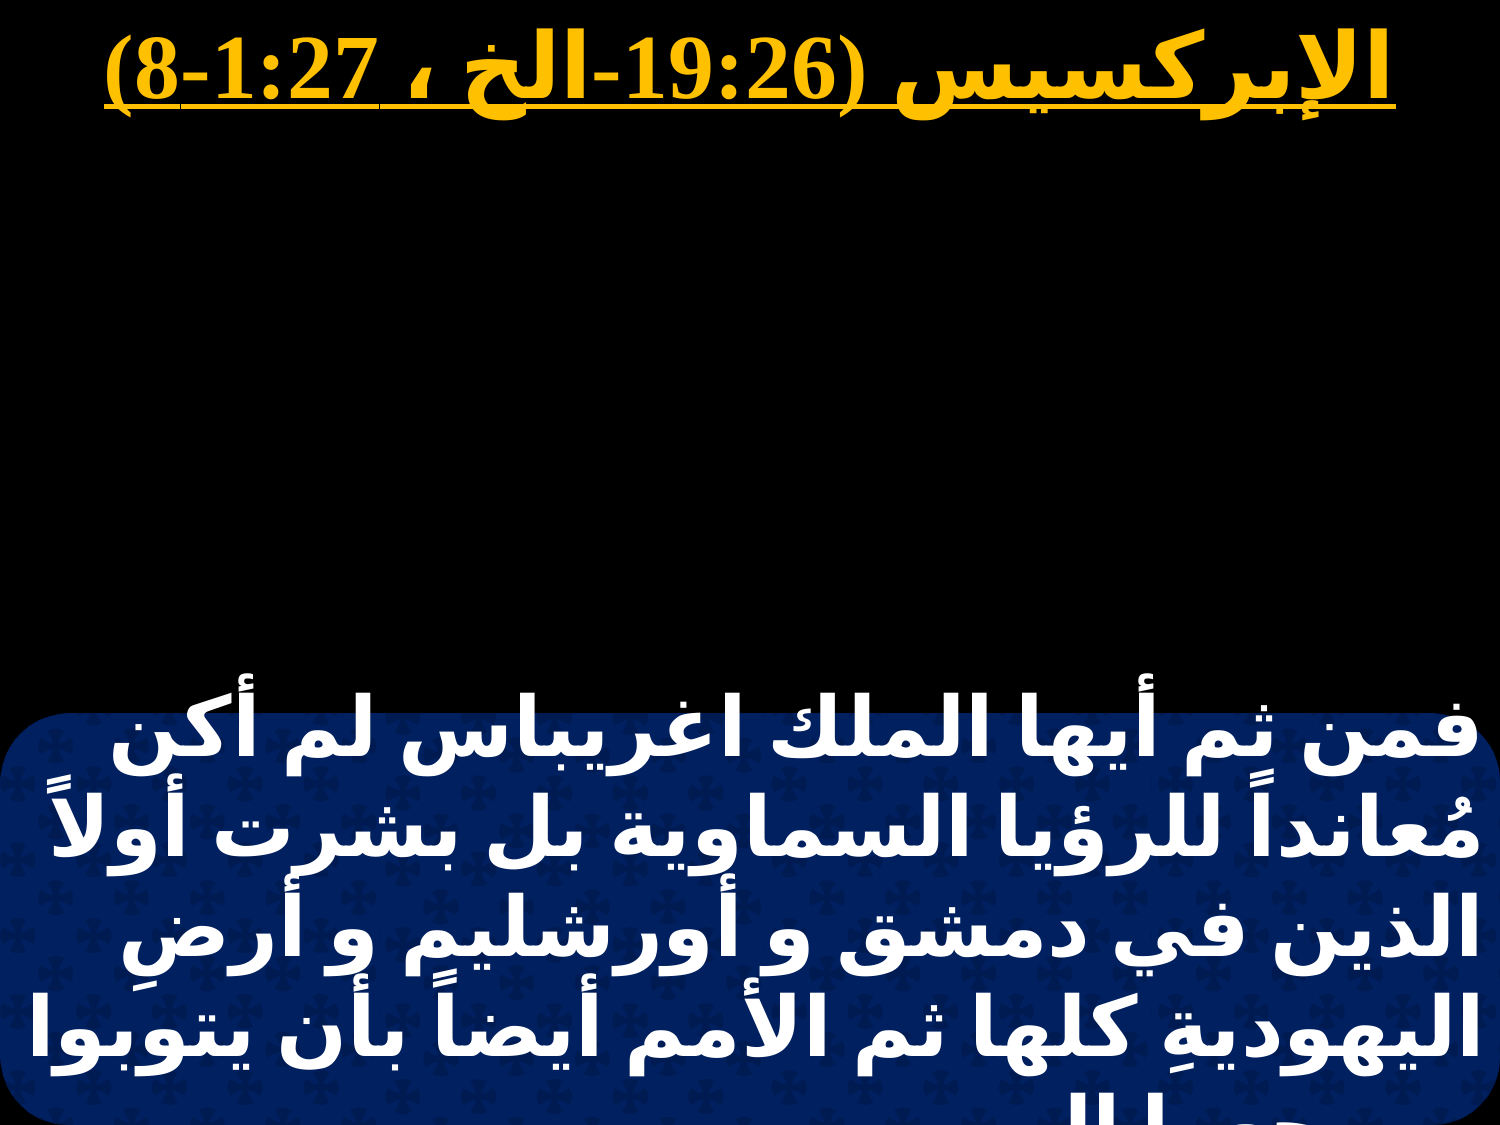

الإبركسيس (19:26-الخ ، 1:27-8)
فمن ثم أيها الملك اغريباس لم أكن مُعانداً للرؤيا السماوية بل بشرت أولاً الذين في دمشق و أورشليم و أرضِ اليهوديةِ كلها ثم الأمم أيضاً بأن يتوبوا و يرجعوا إلى